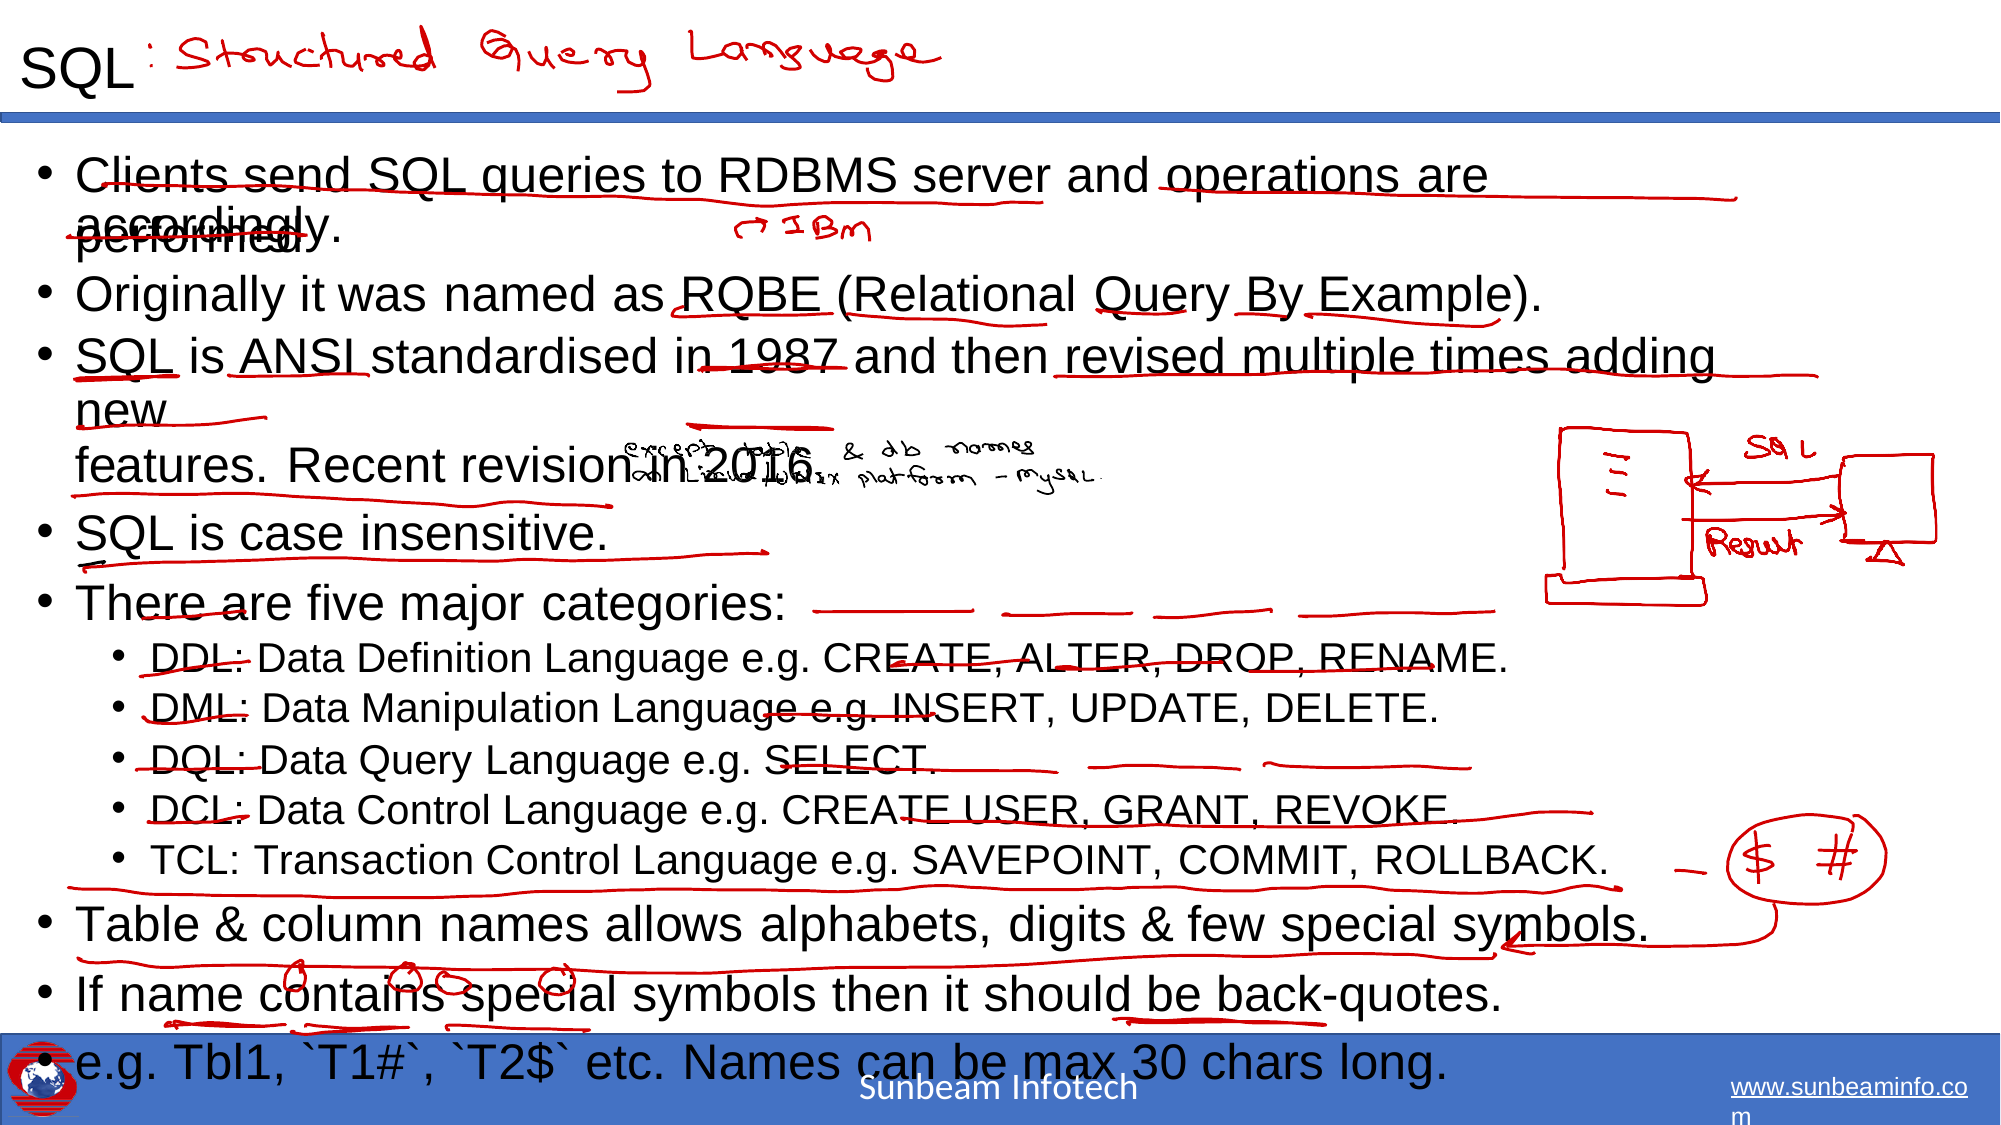

SQL

Clients send SQL queries to RDBMS server and operations are performed

accordingly.
Originally it was named as RQBE (Relational Query By Example).
SQL is ANSI standardised in 1987 and then revised multiple times adding new
features. Recent revision in 2016.
SQL is case insensitive.
There are five major categories:
DDL: Data Definition Language e.g. CREATE, ALTER, DROP, RENAME.
DML: Data Manipulation Language e.g. INSERT, UPDATE, DELETE.
DQL: Data Query Language e.g. SELECT.
DCL: Data Control Language e.g. CREATE USER, GRANT, REVOKE.
TCL: Transaction Control Language e.g. SAVEPOINT, COMMIT, ROLLBACK.
Table & column names allows alphabets, digits & few special symbols.
If name contains special symbols then it should be back-quotes.
e.g. Tbl1, `T1#`, `T2$` etc. Names can be max 30 chars long.

Sunbeam Infotech
www.sunbeaminfo.com